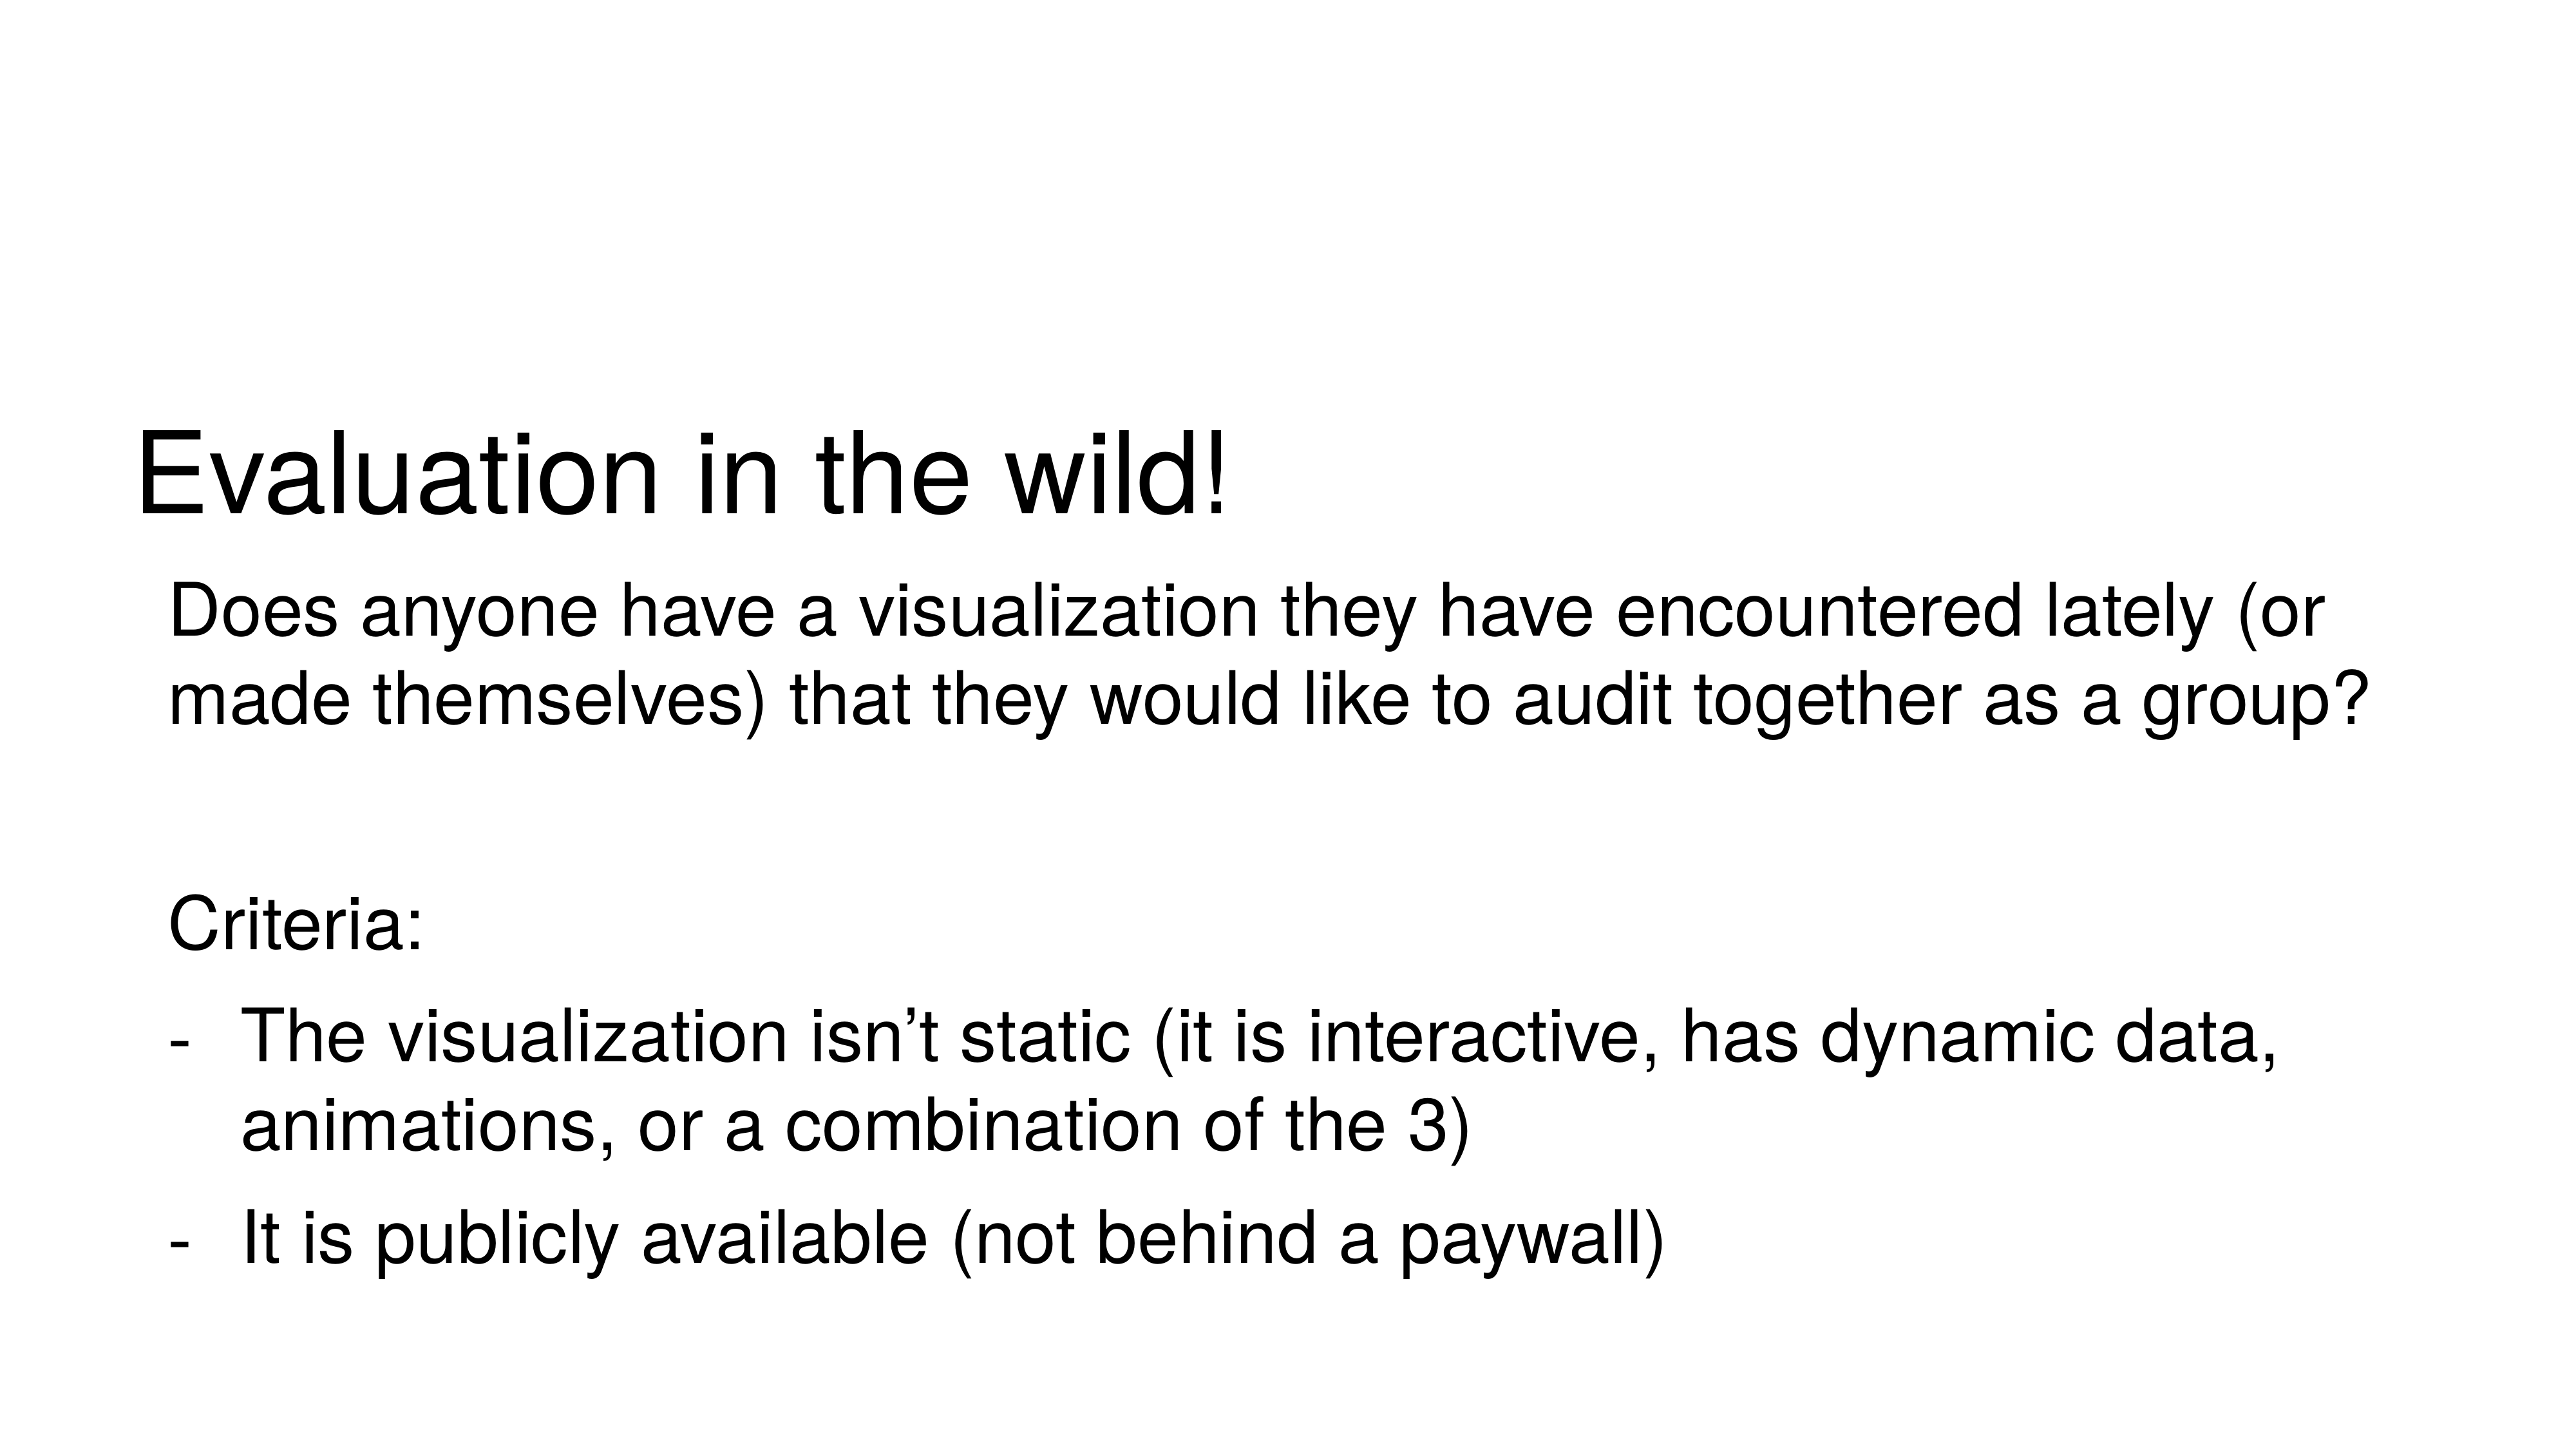

# Evaluation in the wild!
Does anyone have a visualization they have encountered lately (or made themselves) that they would like to audit together as a group?

Criteria:
The visualization isn’t static (it is interactive, has dynamic data, animations, or a combination of the 3)
It is publicly available (not behind a paywall)